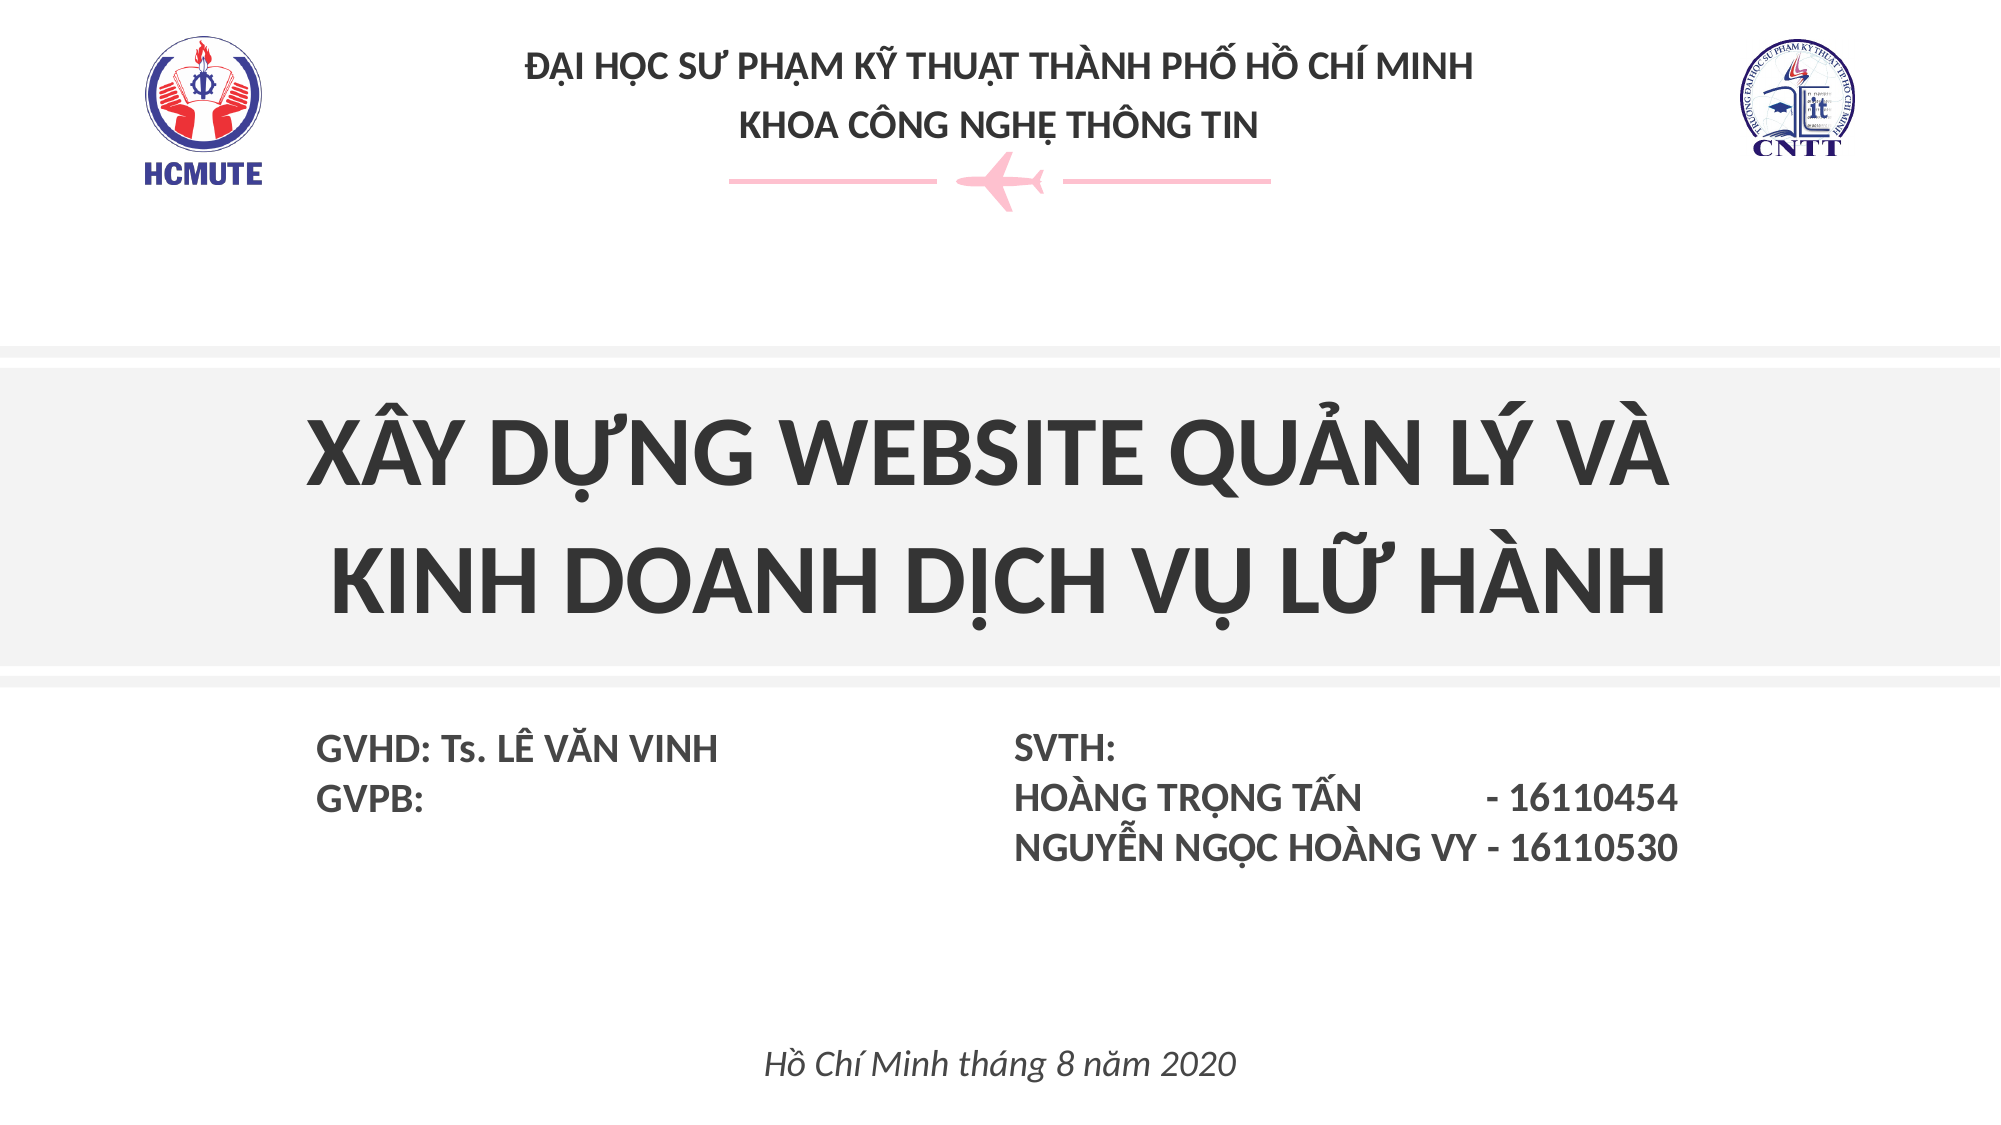

ĐẠI HỌC SƯ PHẠM KỸ THUẬT THÀNH PHỐ HỒ CHÍ MINH
KHOA CÔNG NGHỆ THÔNG TIN
XÂY DỰNG WEBSITE QUẢN LÝ VÀ
KINH DOANH DỊCH VỤ LỮ HÀNH
SVTH:
HOÀNG TRỌNG TẤN             - 16110454
NGUYỄN NGỌC HOÀNG VY - 16110530
GVHD: Ts. LÊ VĂN VINH
GVPB:
Hồ Chí Minh tháng 8 năm 2020